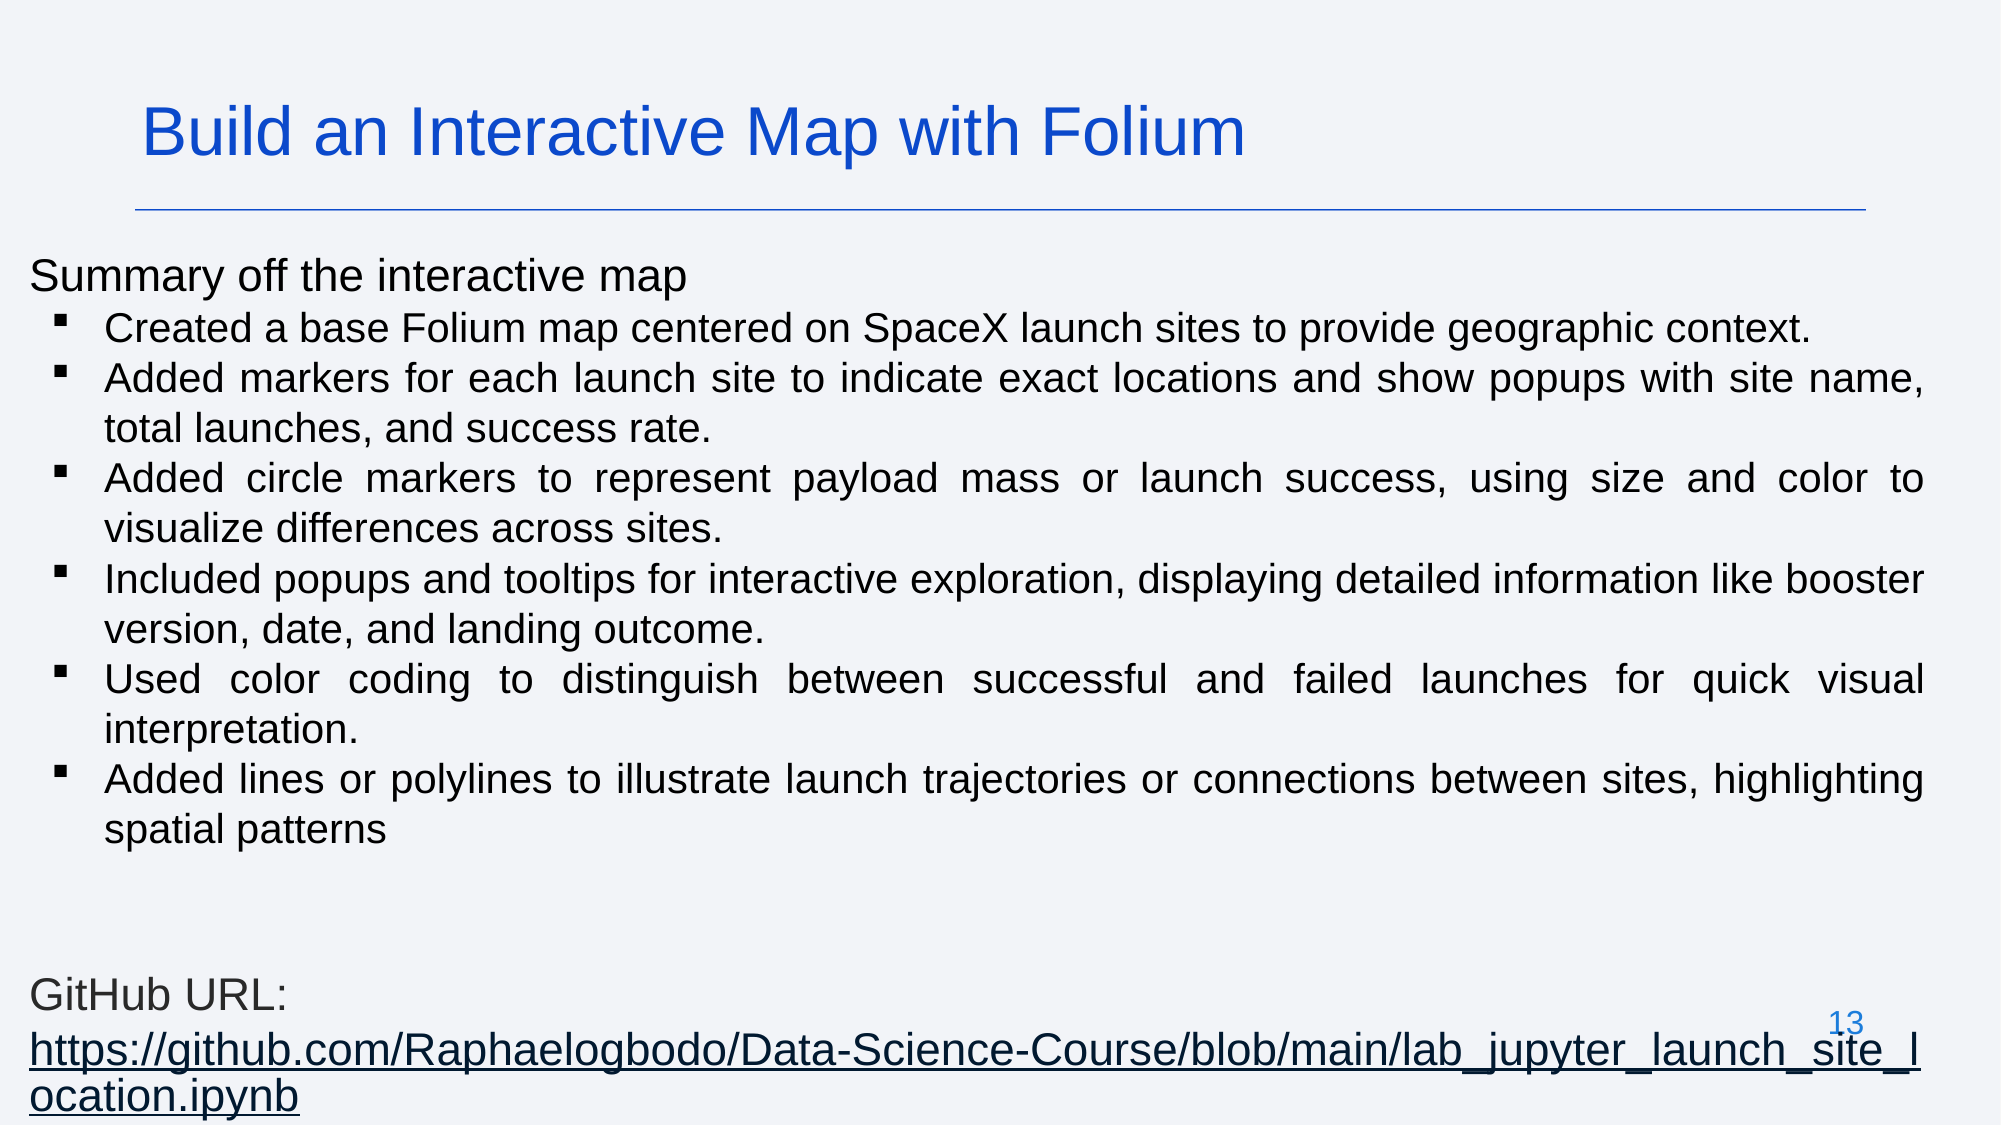

Build an Interactive Map with Folium
Summary off the interactive map
Created a base Folium map centered on SpaceX launch sites to provide geographic context.
Added markers for each launch site to indicate exact locations and show popups with site name, total launches, and success rate.
Added circle markers to represent payload mass or launch success, using size and color to visualize differences across sites.
Included popups and tooltips for interactive exploration, displaying detailed information like booster version, date, and landing outcome.
Used color coding to distinguish between successful and failed launches for quick visual interpretation.
Added lines or polylines to illustrate launch trajectories or connections between sites, highlighting spatial patterns

GitHub URL: https://github.com/Raphaelogbodo/Data-Science-Course/blob/main/lab_jupyter_launch_site_location.ipynb

13